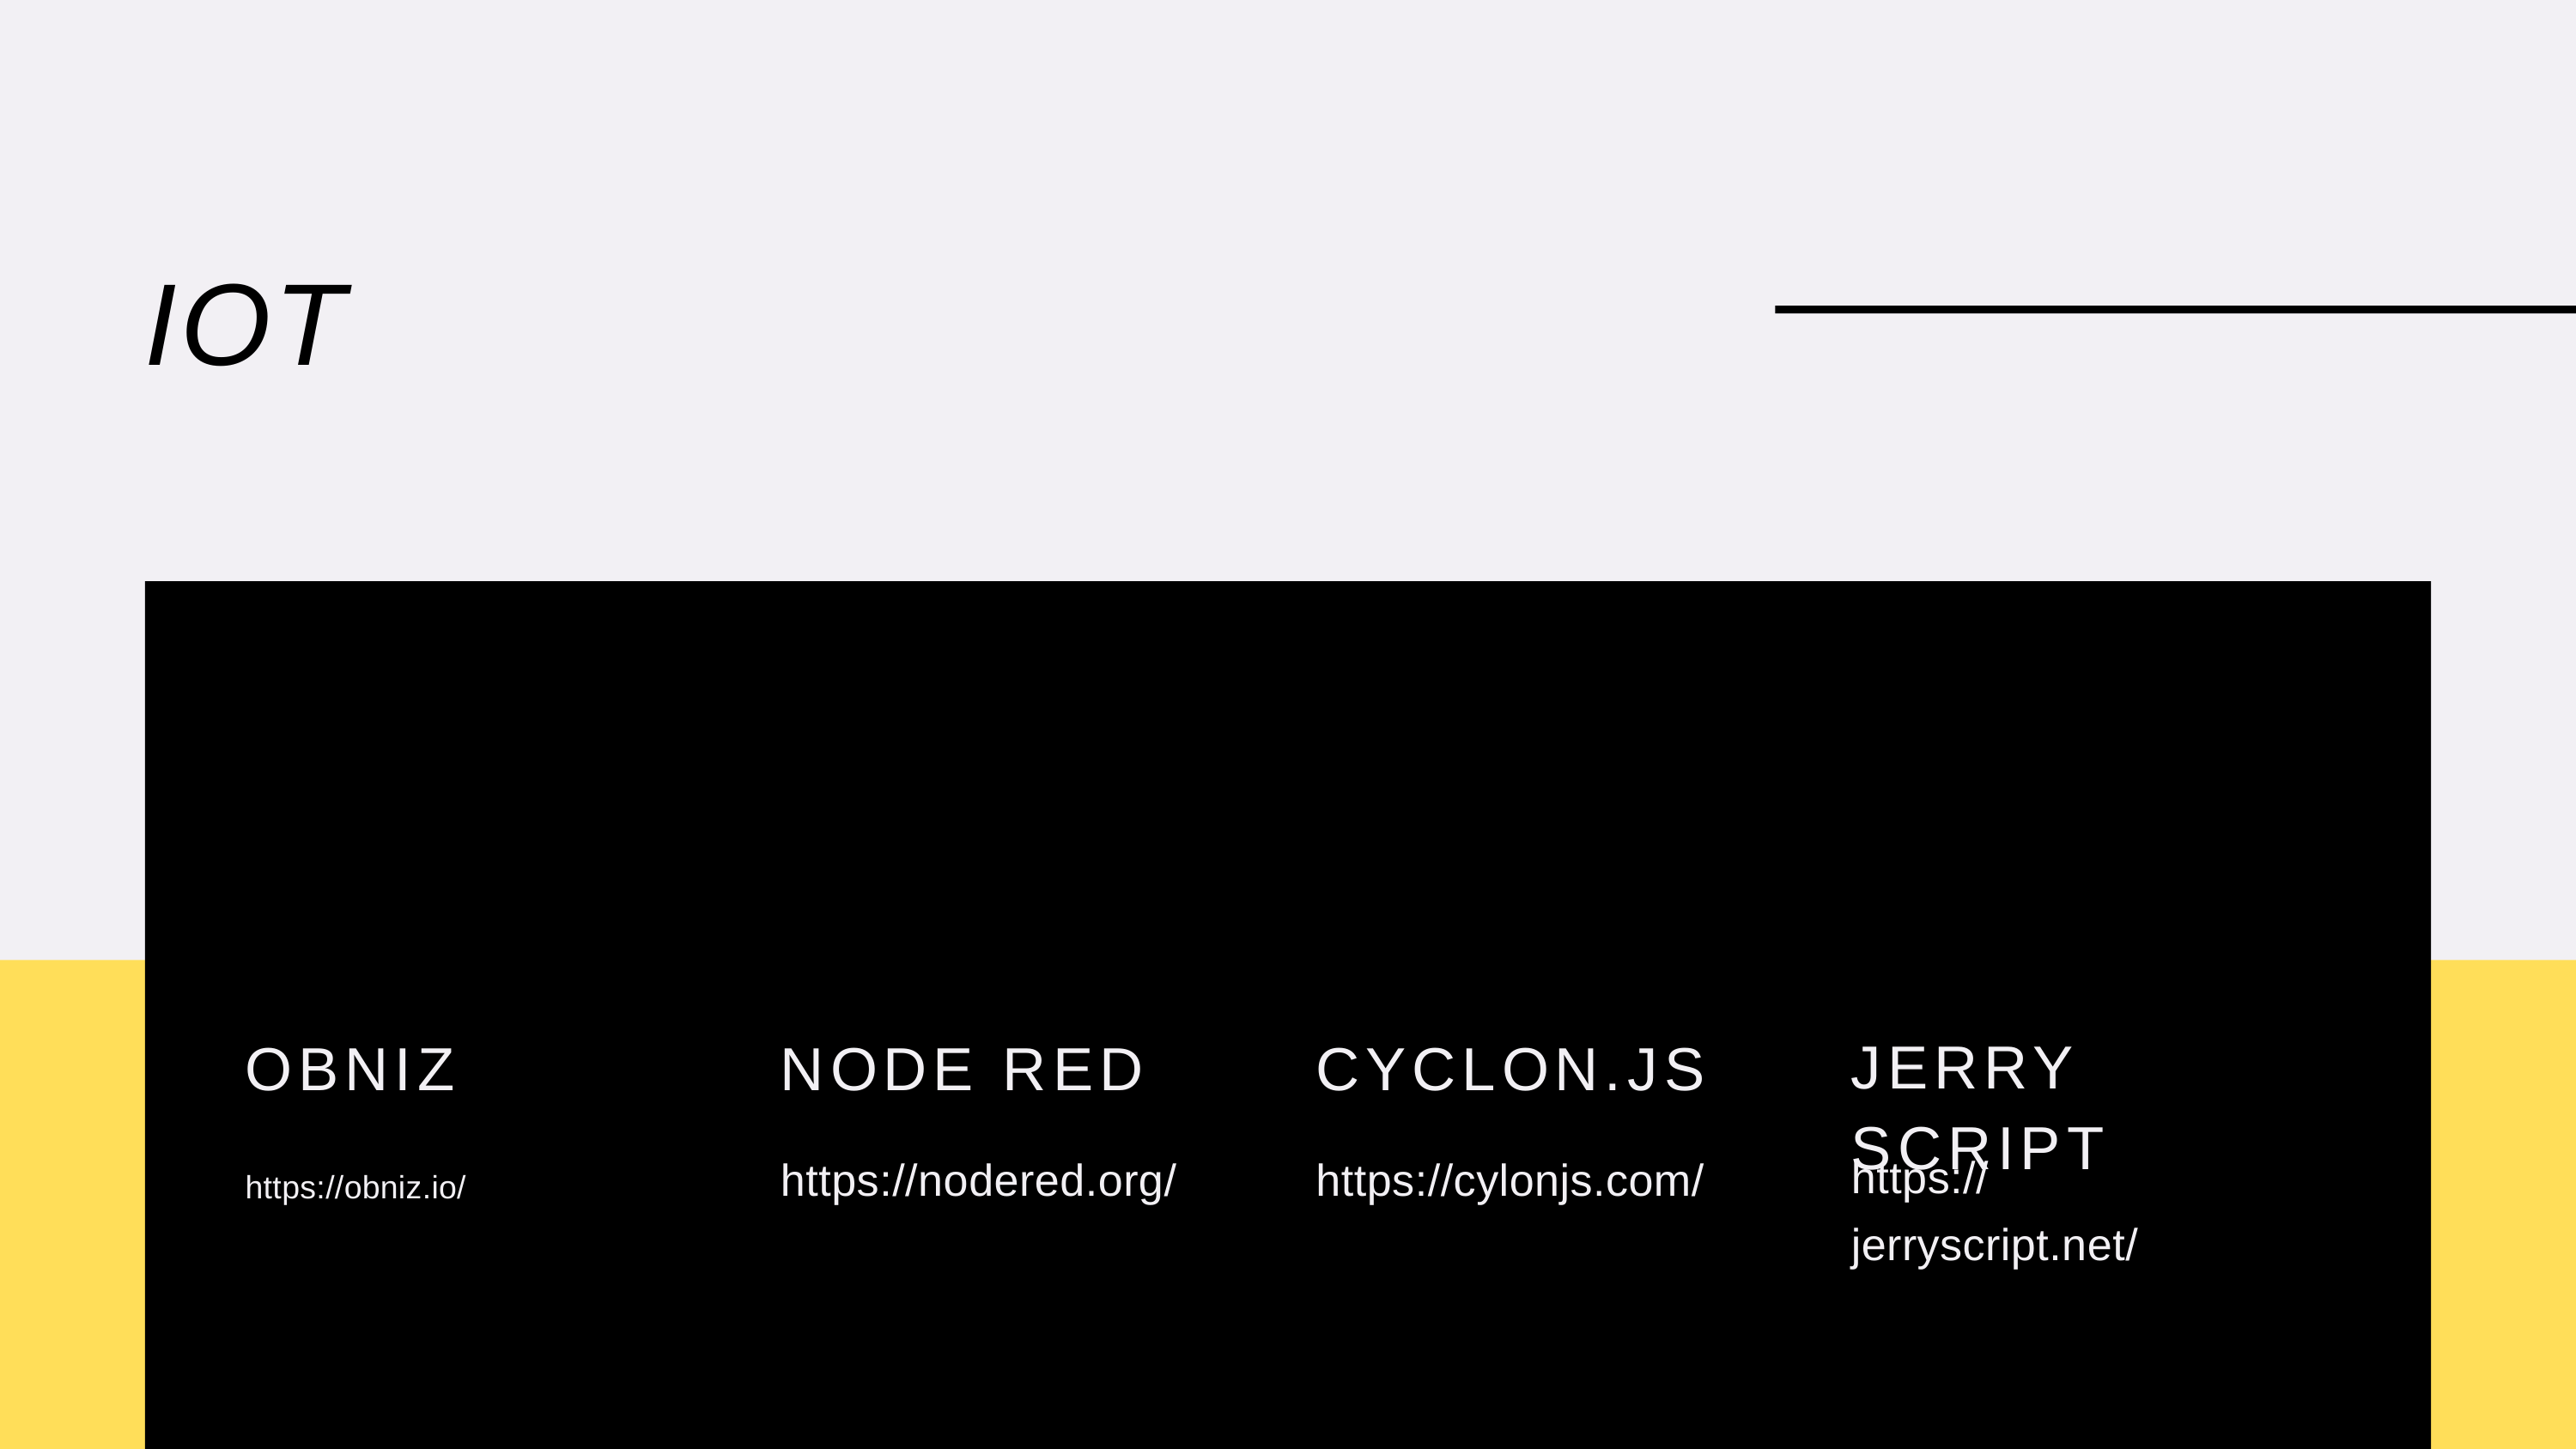

IOT

JERRY SCRIPT
https://jerryscript.net/
OBNIZ
https://obniz.io/
NODE RED
https://nodered.org/
CYCLON.JS
https://cylonjs.com/